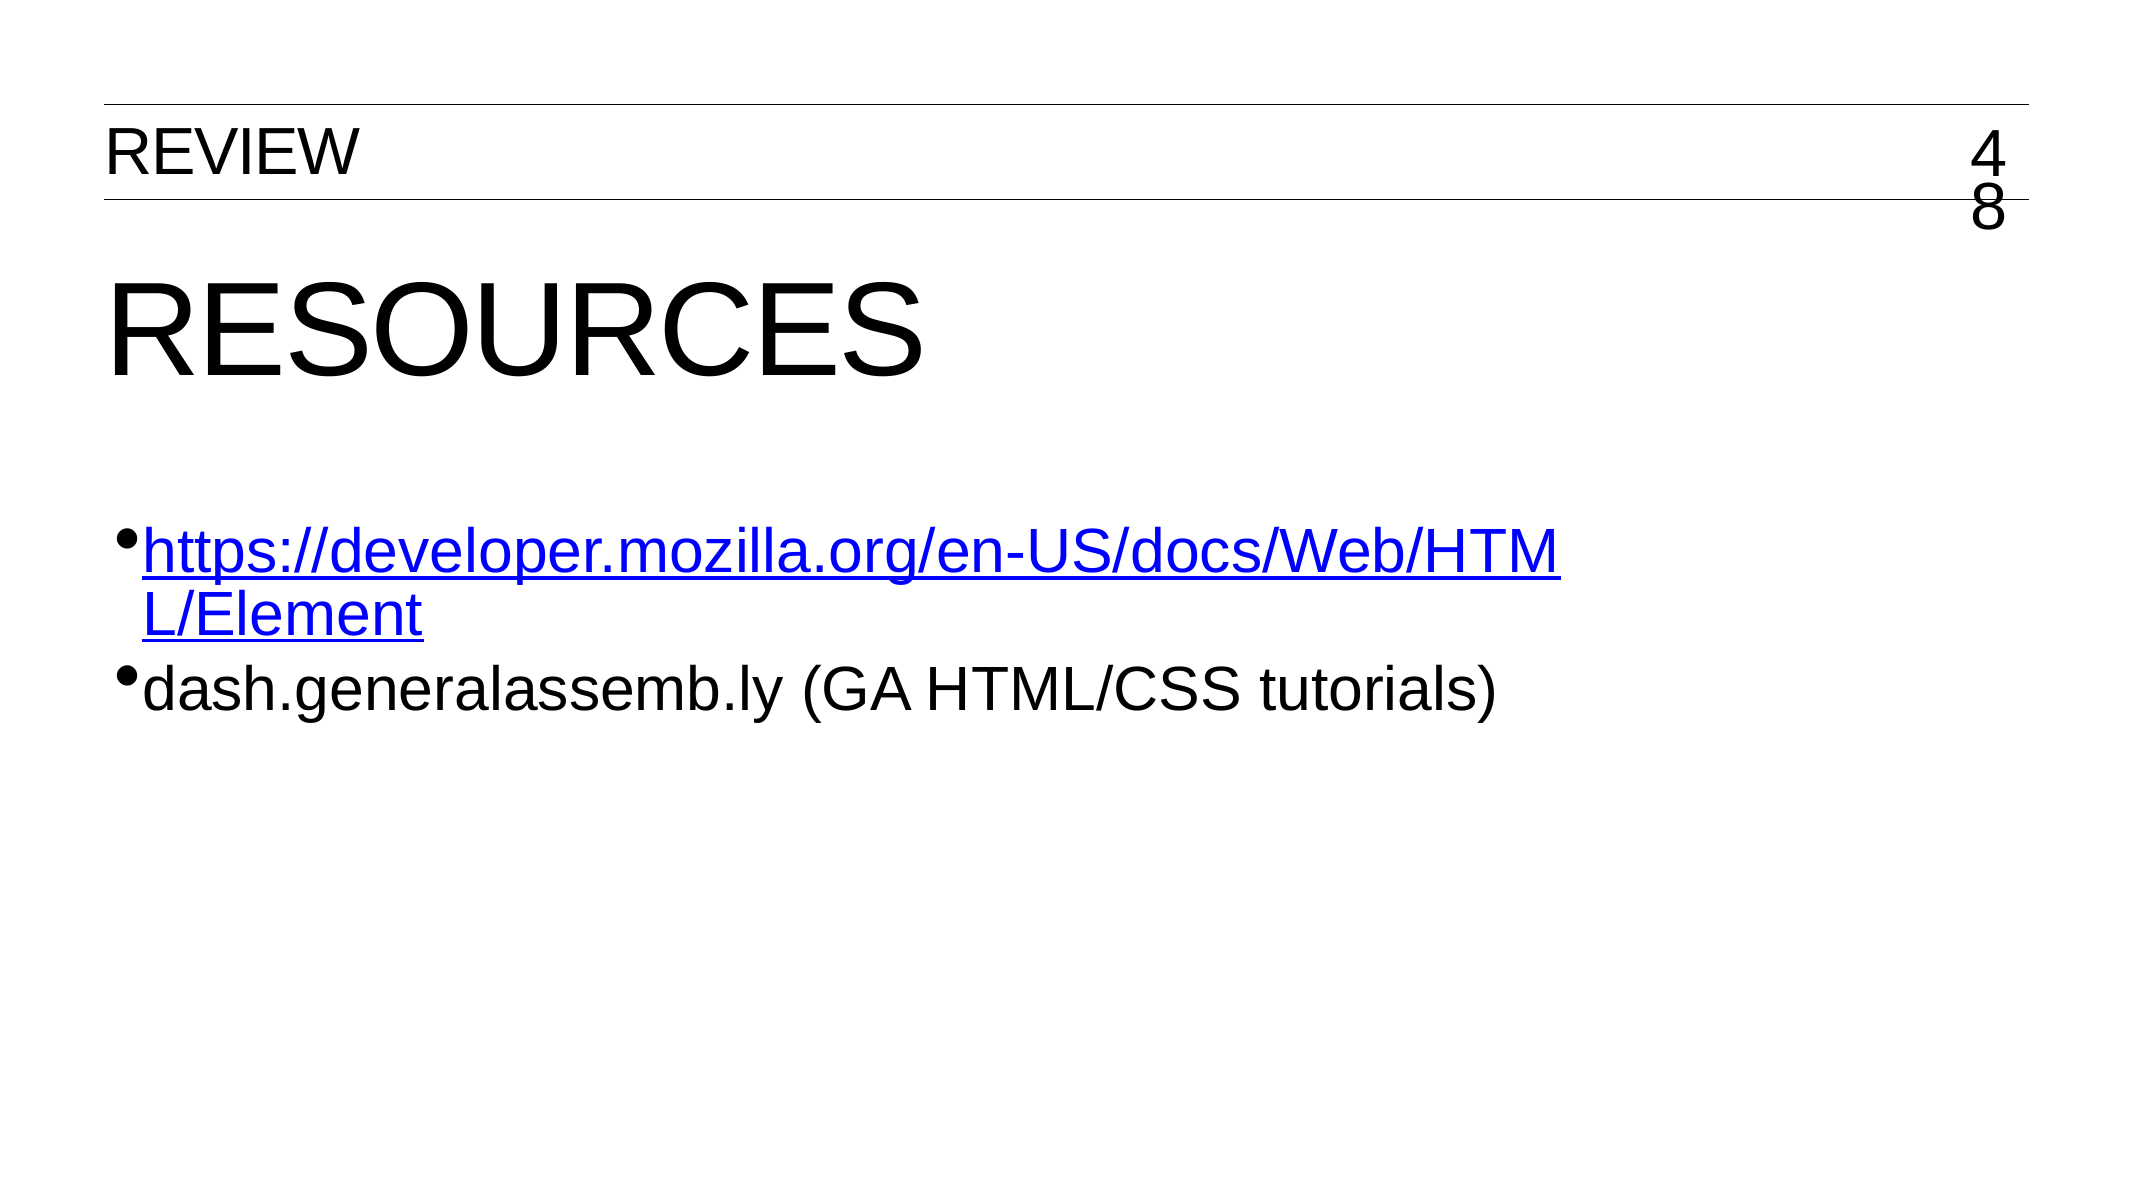

REVIEW
48

# RESOURCES

https://developer.mozilla.org/en-US/docs/Web/HTML/Element
dash.generalassemb.ly (GA HTML/CSS tutorials)